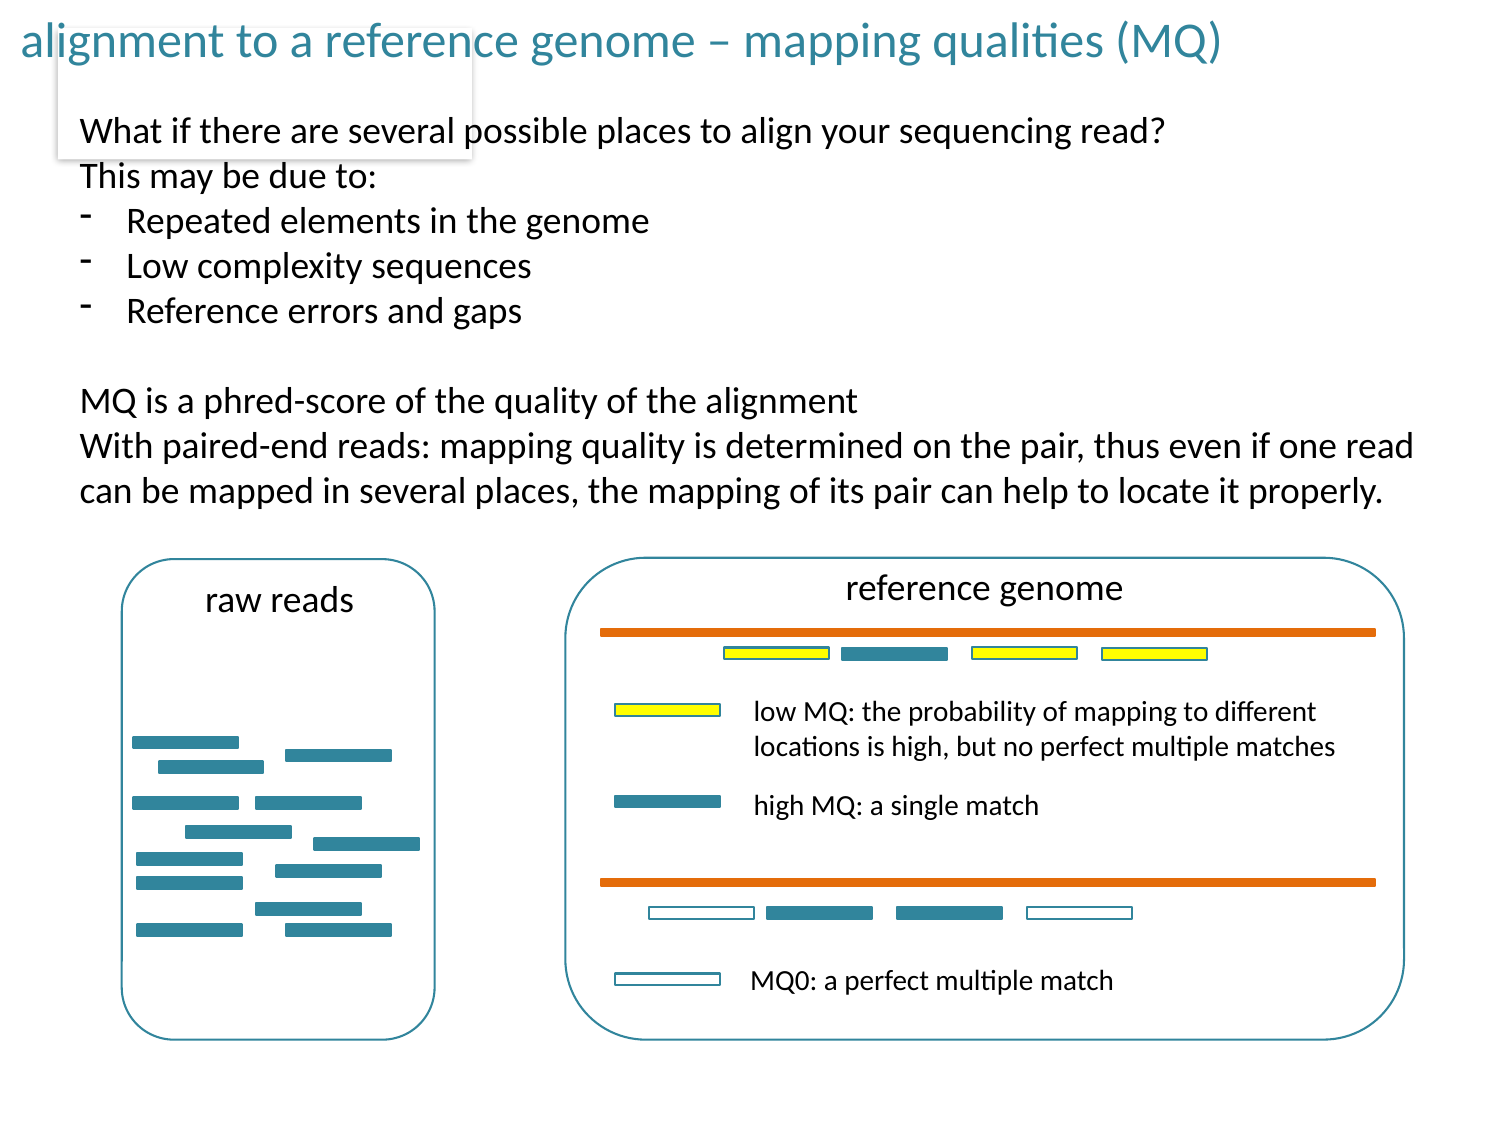

alignment to a reference genome – mapping qualities (MQ)

What if there are several possible places to align your sequencing read?
This may be due to:
Repeated elements in the genome
Low complexity sequences
Reference errors and gaps

MQ is a phred-score of the quality of the alignment
With paired-end reads: mapping quality is determined on the pair, thus even if one read can be mapped in several places, the mapping of its pair can help to locate it properly.

reference genome

low MQ: the probability of mapping to different locations is high, but no perfect multiple matches

high MQ: a single match

MQ0: a perfect multiple match

raw reads